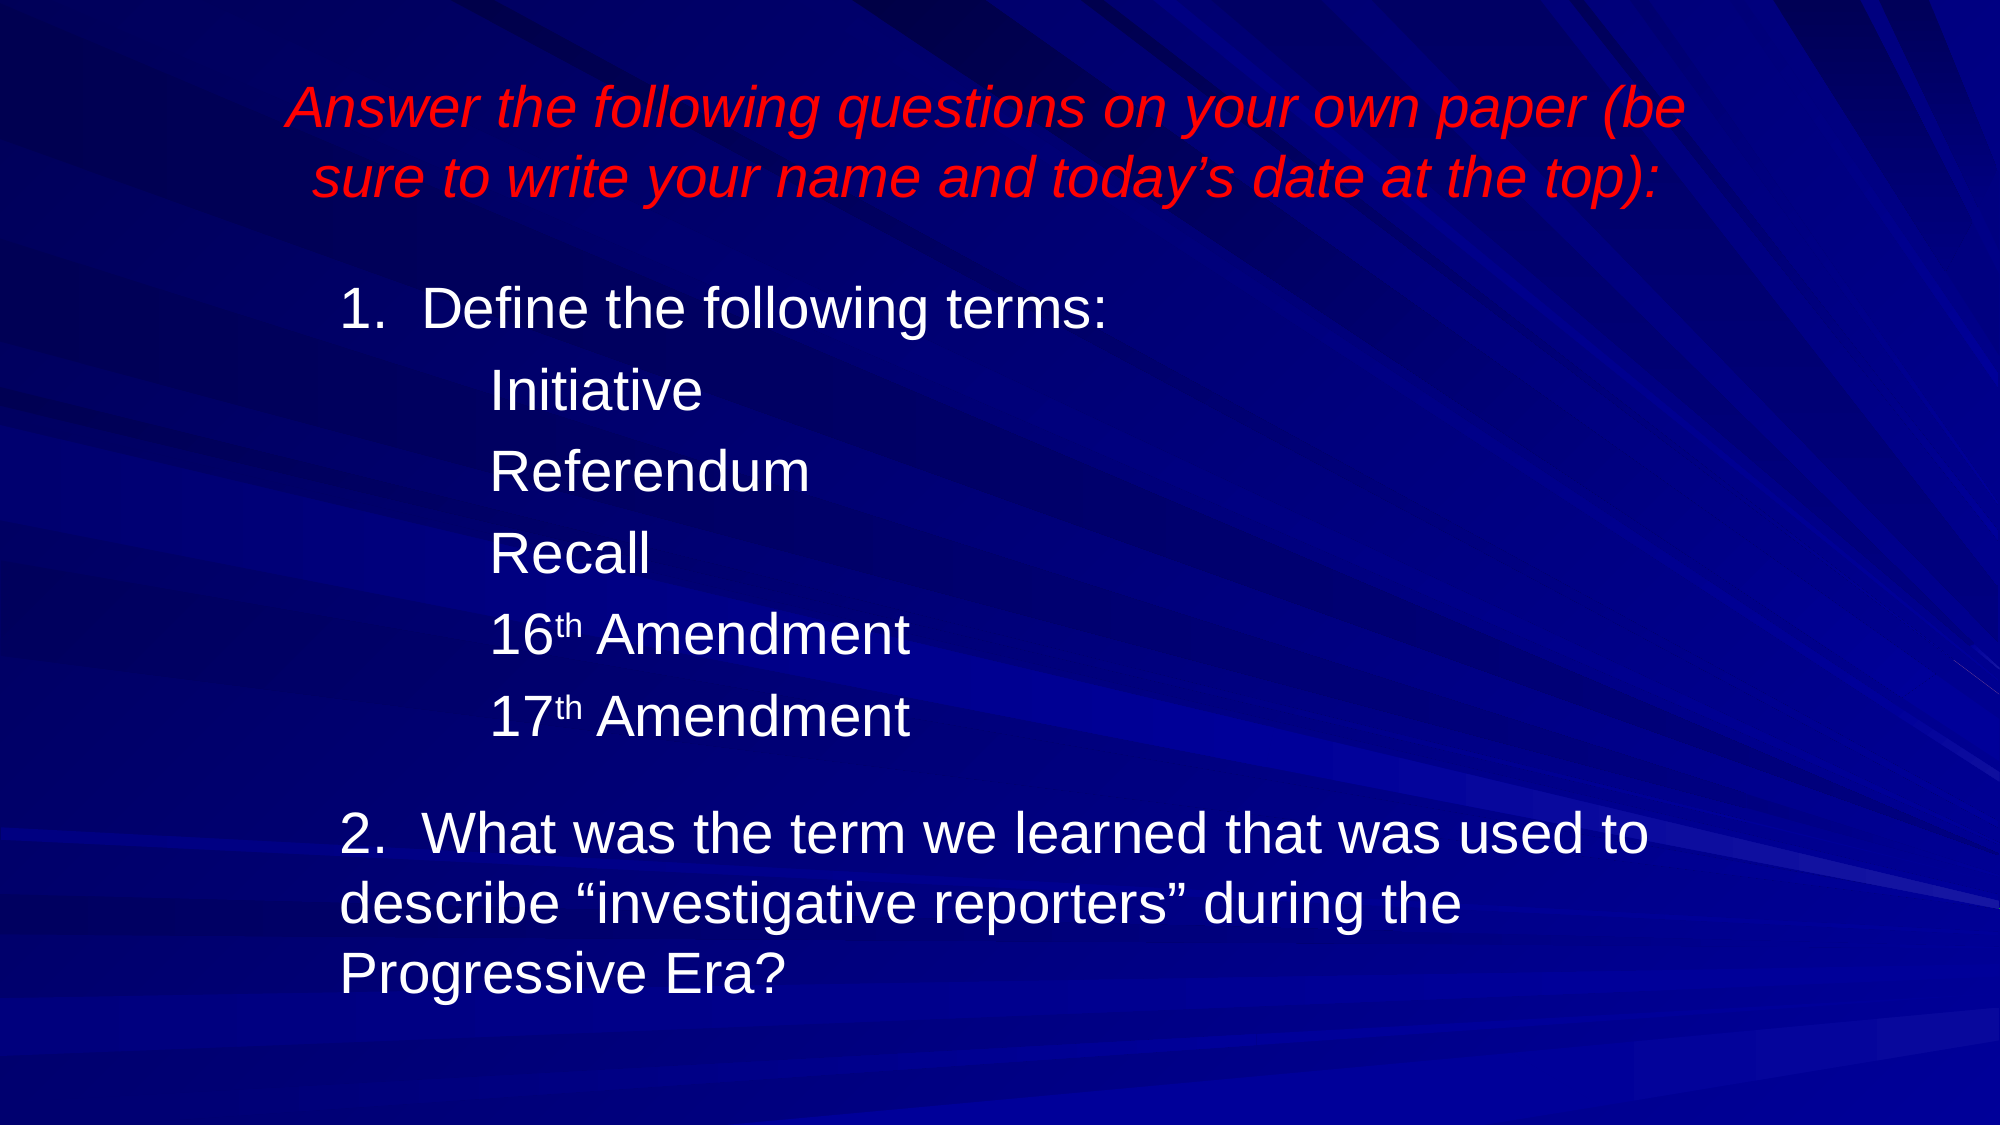

# Answer the following questions on your own paper (be sure to write your name and today’s date at the top):
1.  Define the following terms:
	Initiative
	Referendum
	Recall
	16th Amendment
	17th Amendment

2.  What was the term we learned that was used to describe “investigative reporters” during the Progressive Era?